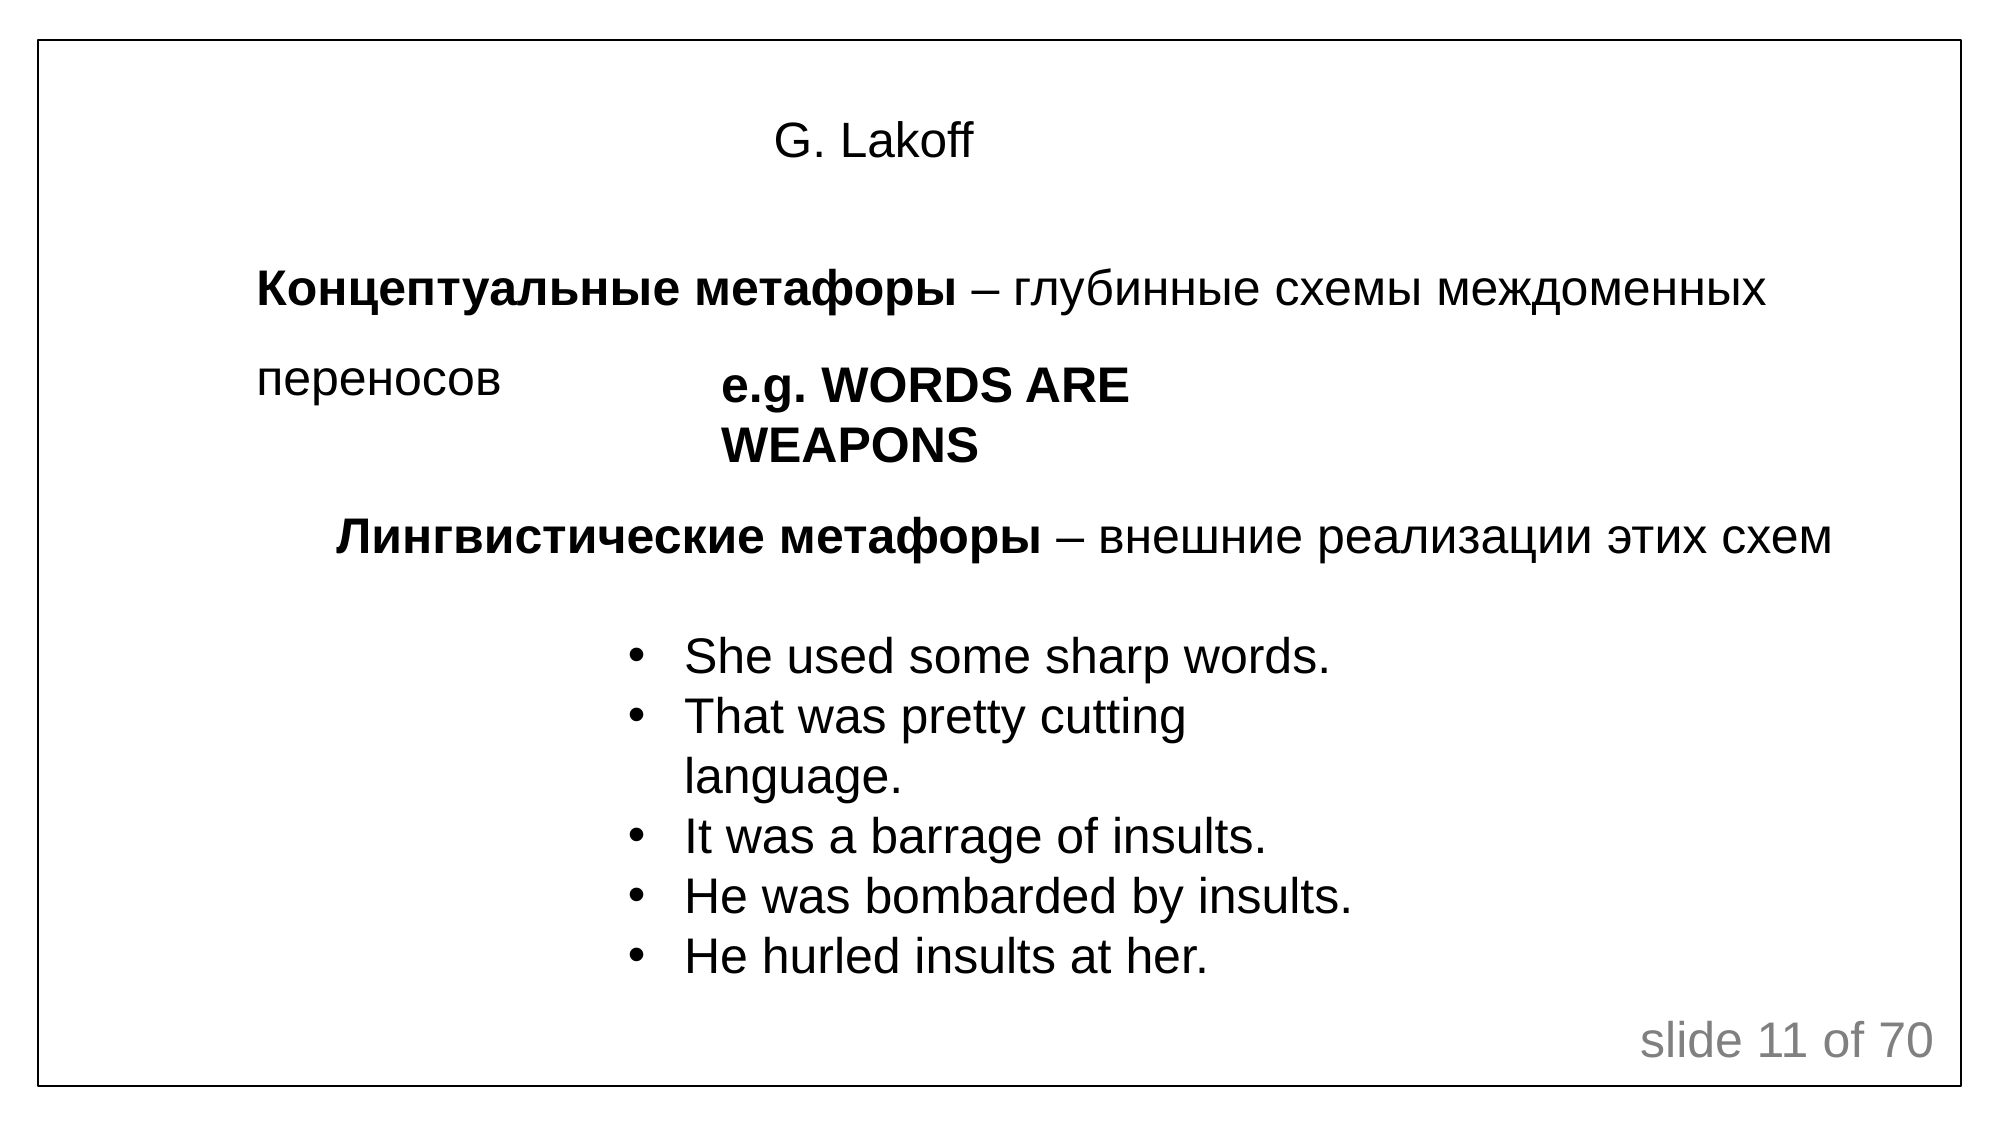

# G. Lakoff
Концептуальные метафоры – глубинные схемы междоменных переносов
e.g. WORDS ARE WEAPONS
Лингвистические метафоры – внешние реализации этих схем
She used some sharp words.
That was pretty cutting language.
It was a barrage of insults.
He was bombarded by insults.
He hurled insults at her.